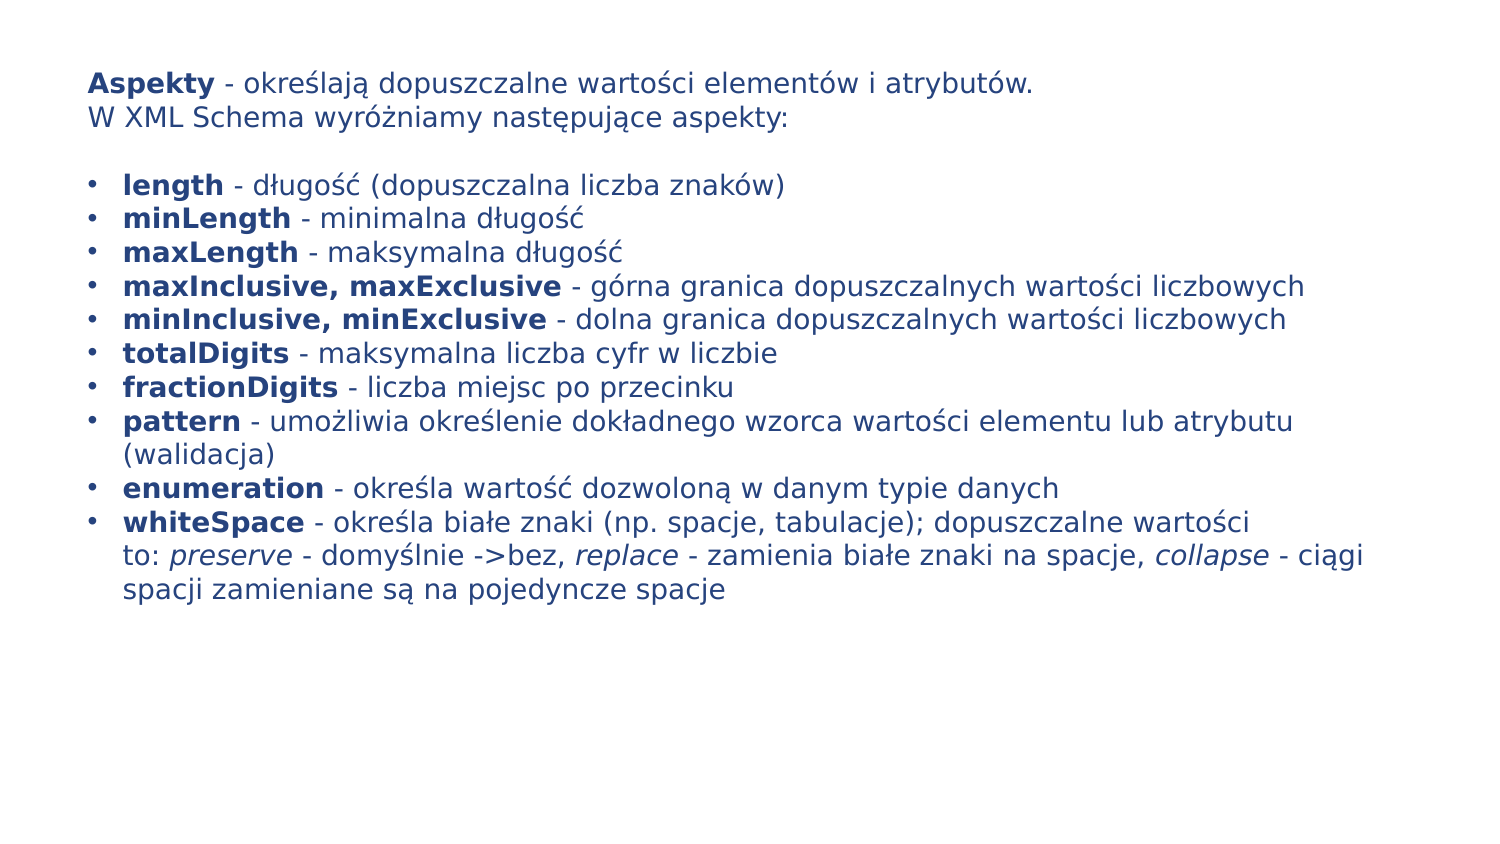

Aspekty - określają dopuszczalne wartości elementów i atrybutów. 
W XML Schema wyróżniamy następujące aspekty:

length - długość (dopuszczalna liczba znaków)
minLength - minimalna długość
maxLength - maksymalna długość
maxInclusive, maxExclusive - górna granica dopuszczalnych wartości liczbowych
minInclusive, minExclusive - dolna granica dopuszczalnych wartości liczbowych
totalDigits - maksymalna liczba cyfr w liczbie
fractionDigits - liczba miejsc po przecinku
pattern - umożliwia określenie dokładnego wzorca wartości elementu lub atrybutu (walidacja)
enumeration - określa wartość dozwoloną w danym typie danych
whiteSpace - określa białe znaki (np. spacje, tabulacje); dopuszczalne wartości to: preserve - domyślnie ->bez, replace - zamienia białe znaki na spacje, collapse - ciągi spacji zamieniane są na pojedyncze spacje